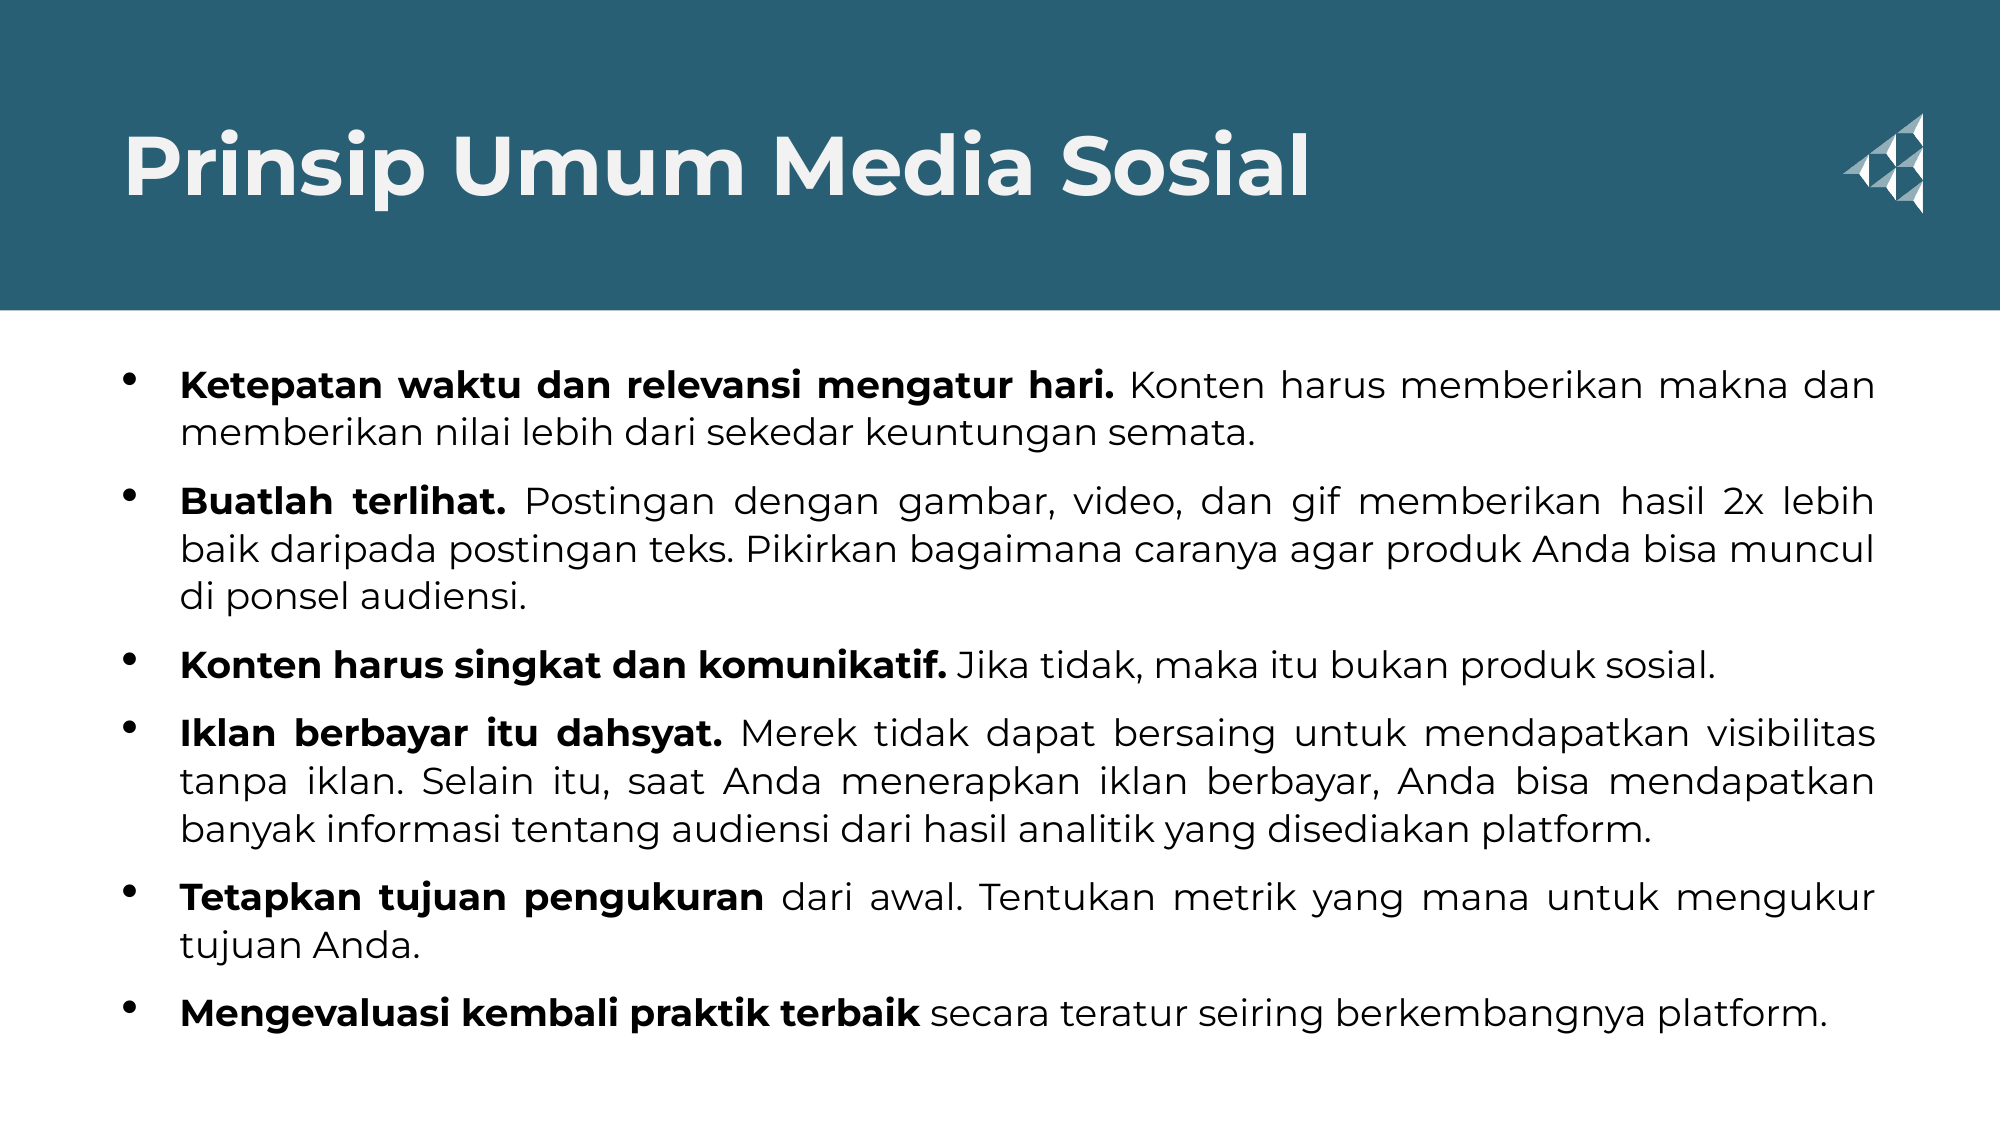

# Prinsip Umum Media Sosial
Ketepatan waktu dan relevansi mengatur hari. Konten harus memberikan makna dan memberikan nilai lebih dari sekedar keuntungan semata.
Buatlah terlihat. Postingan dengan gambar, video, dan gif memberikan hasil 2x lebih baik daripada postingan teks. Pikirkan bagaimana caranya agar produk Anda bisa muncul di ponsel audiensi.
Konten harus singkat dan komunikatif. Jika tidak, maka itu bukan produk sosial.
Iklan berbayar itu dahsyat. Merek tidak dapat bersaing untuk mendapatkan visibilitas tanpa iklan. Selain itu, saat Anda menerapkan iklan berbayar, Anda bisa mendapatkan banyak informasi tentang audiensi dari hasil analitik yang disediakan platform.
Tetapkan tujuan pengukuran dari awal. Tentukan metrik yang mana untuk mengukur tujuan Anda.
Mengevaluasi kembali praktik terbaik secara teratur seiring berkembangnya platform.